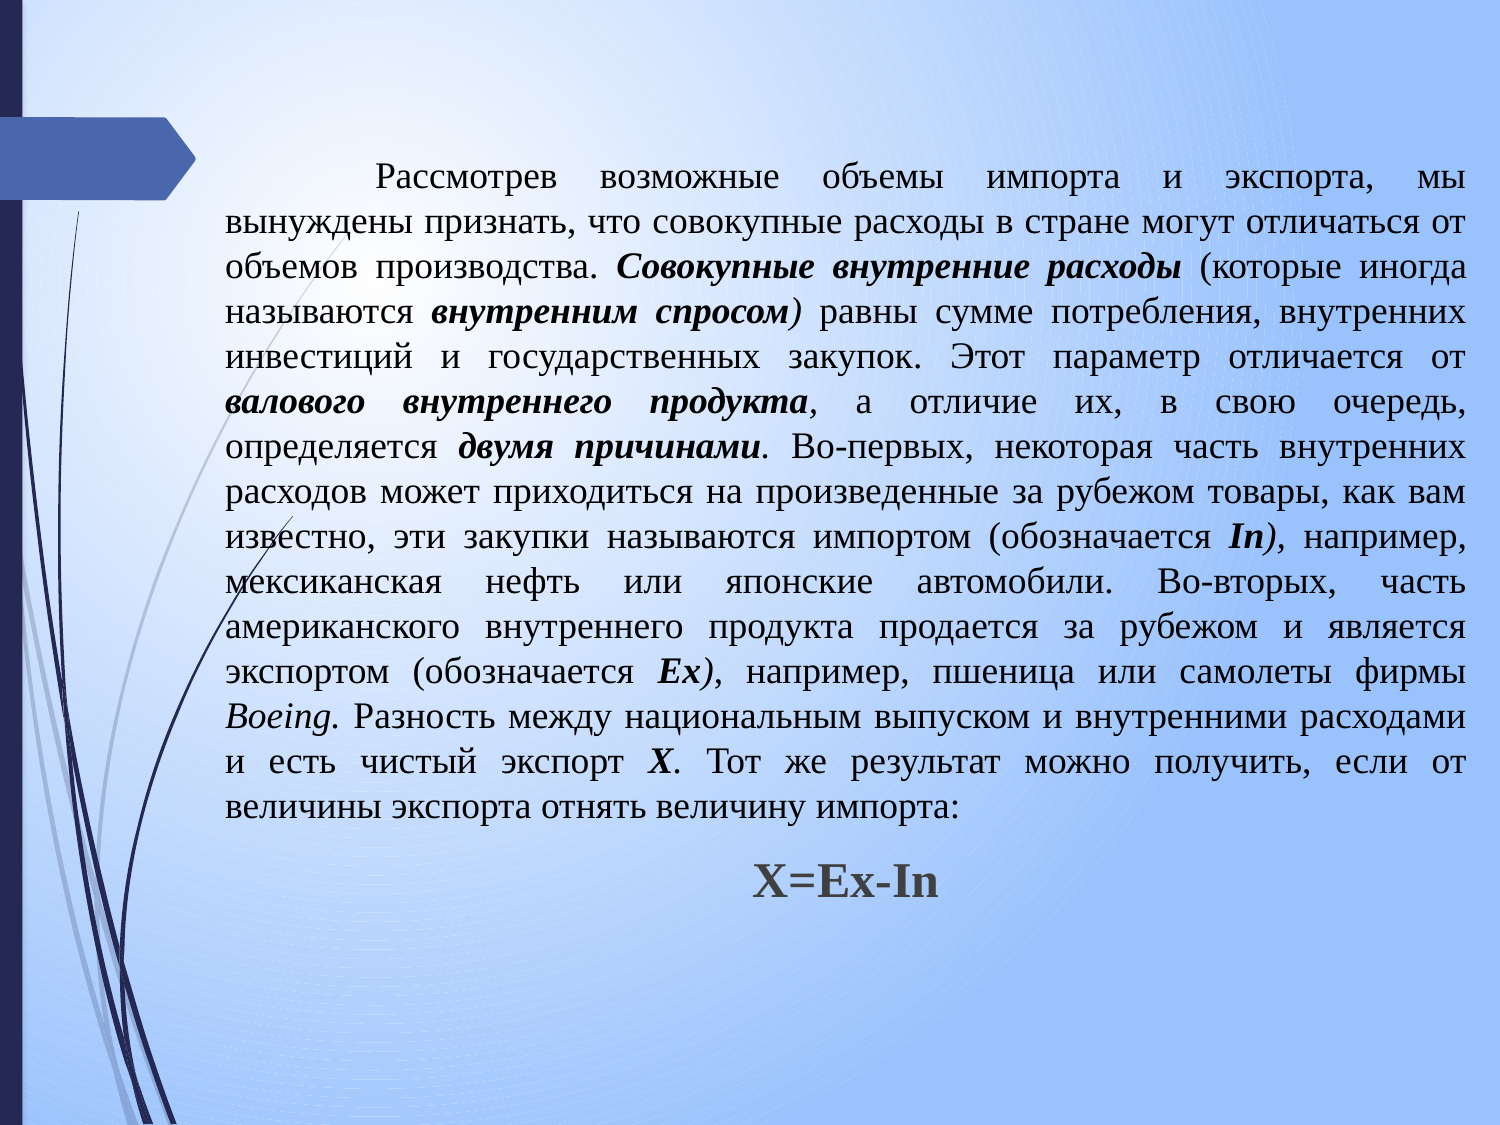

Рассмотрев возможные объемы импорта и экспорта, мы вынуждены признать, что совокупные расходы в стране могут отличаться от объемов производства. Совокупные внутренние расходы (которые иногда называются внутренним спросом) равны сумме потребления, внутренних инвестиций и государственных закупок. Этот параметр отличается от валового внутреннего продукта, а отличие их, в свою очередь, определяется двумя причинами. Во-первых, некоторая часть внутренних расходов может приходиться на произведенные за рубежом товары, как вам известно, эти закупки называются импортом (обозна­чается In), например, мексиканская нефть или японские автомобили. Во-вторых, часть американского внутреннего продукта продается за рубежом и является экспортом (обозначается Ех), например, пшеница или самолеты фирмы Boeing. Разность между национальным выпуском и внутренними расходами и есть чистый экспорт X. Тот же результат можно получить, если от величины экспорта отнять величину импорта:
Х=Ех-In